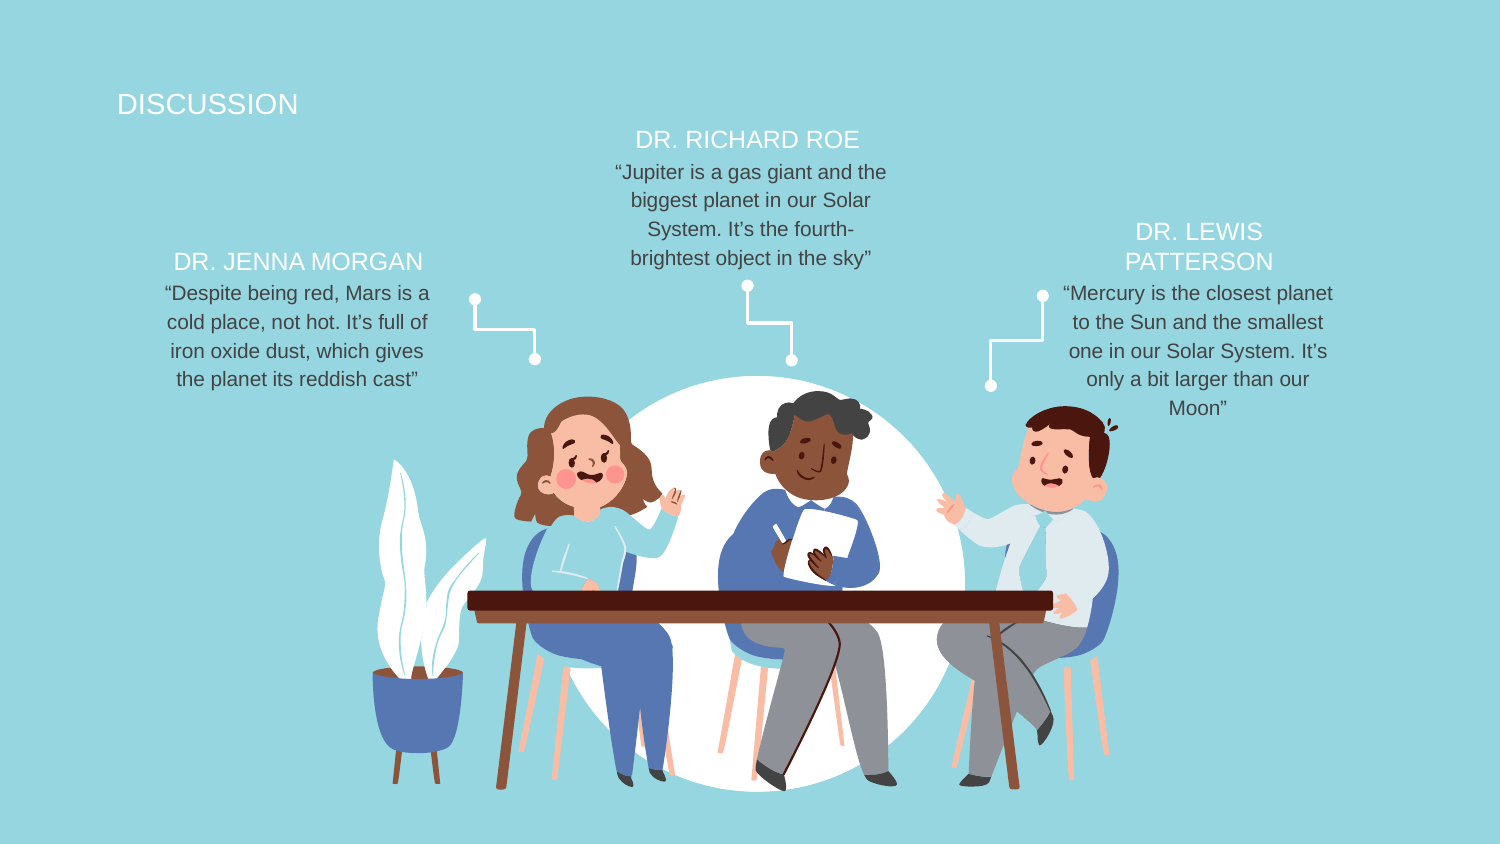

# DISCUSSION
DR. RICHARD ROE
“Jupiter is a gas giant and the biggest planet in our Solar System. It’s the fourth-brightest object in the sky”
DR. JENNA MORGAN
DR. LEWIS PATTERSON
“Despite being red, Mars is a cold place, not hot. It’s full of iron oxide dust, which gives the planet its reddish cast”
“Mercury is the closest planet to the Sun and the smallest one in our Solar System. It’s only a bit larger than our Moon”